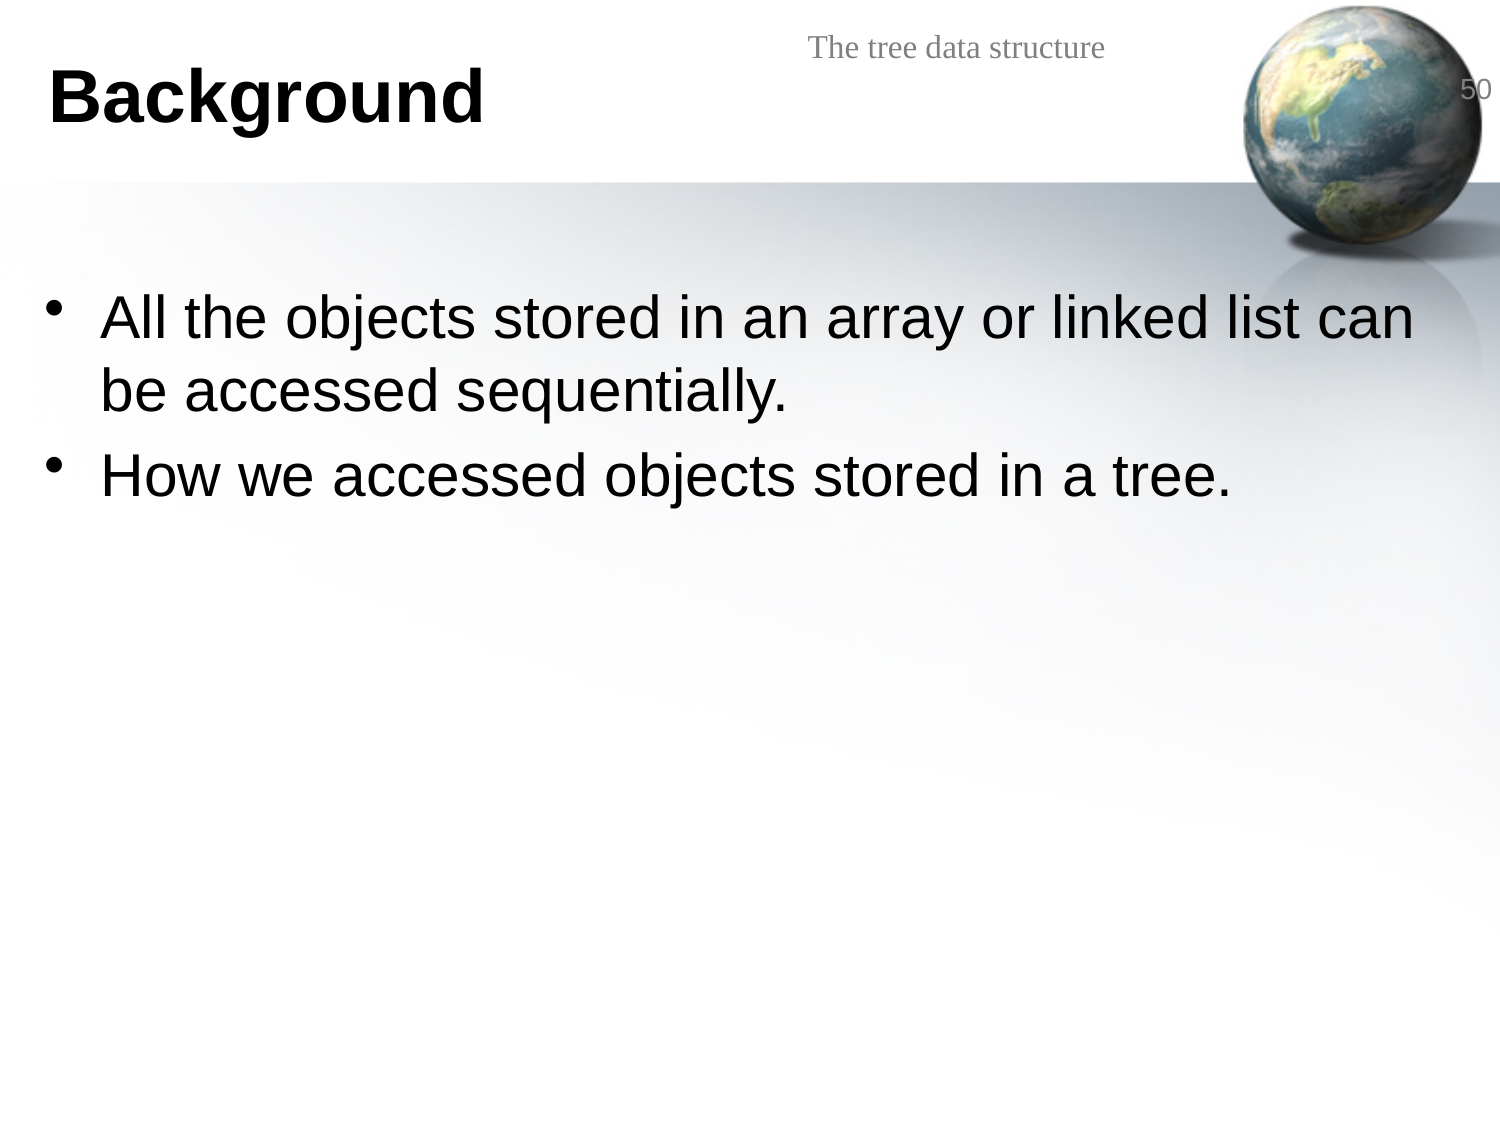

Background
All the objects stored in an array or linked list can be accessed sequentially.
How we accessed objects stored in a tree.